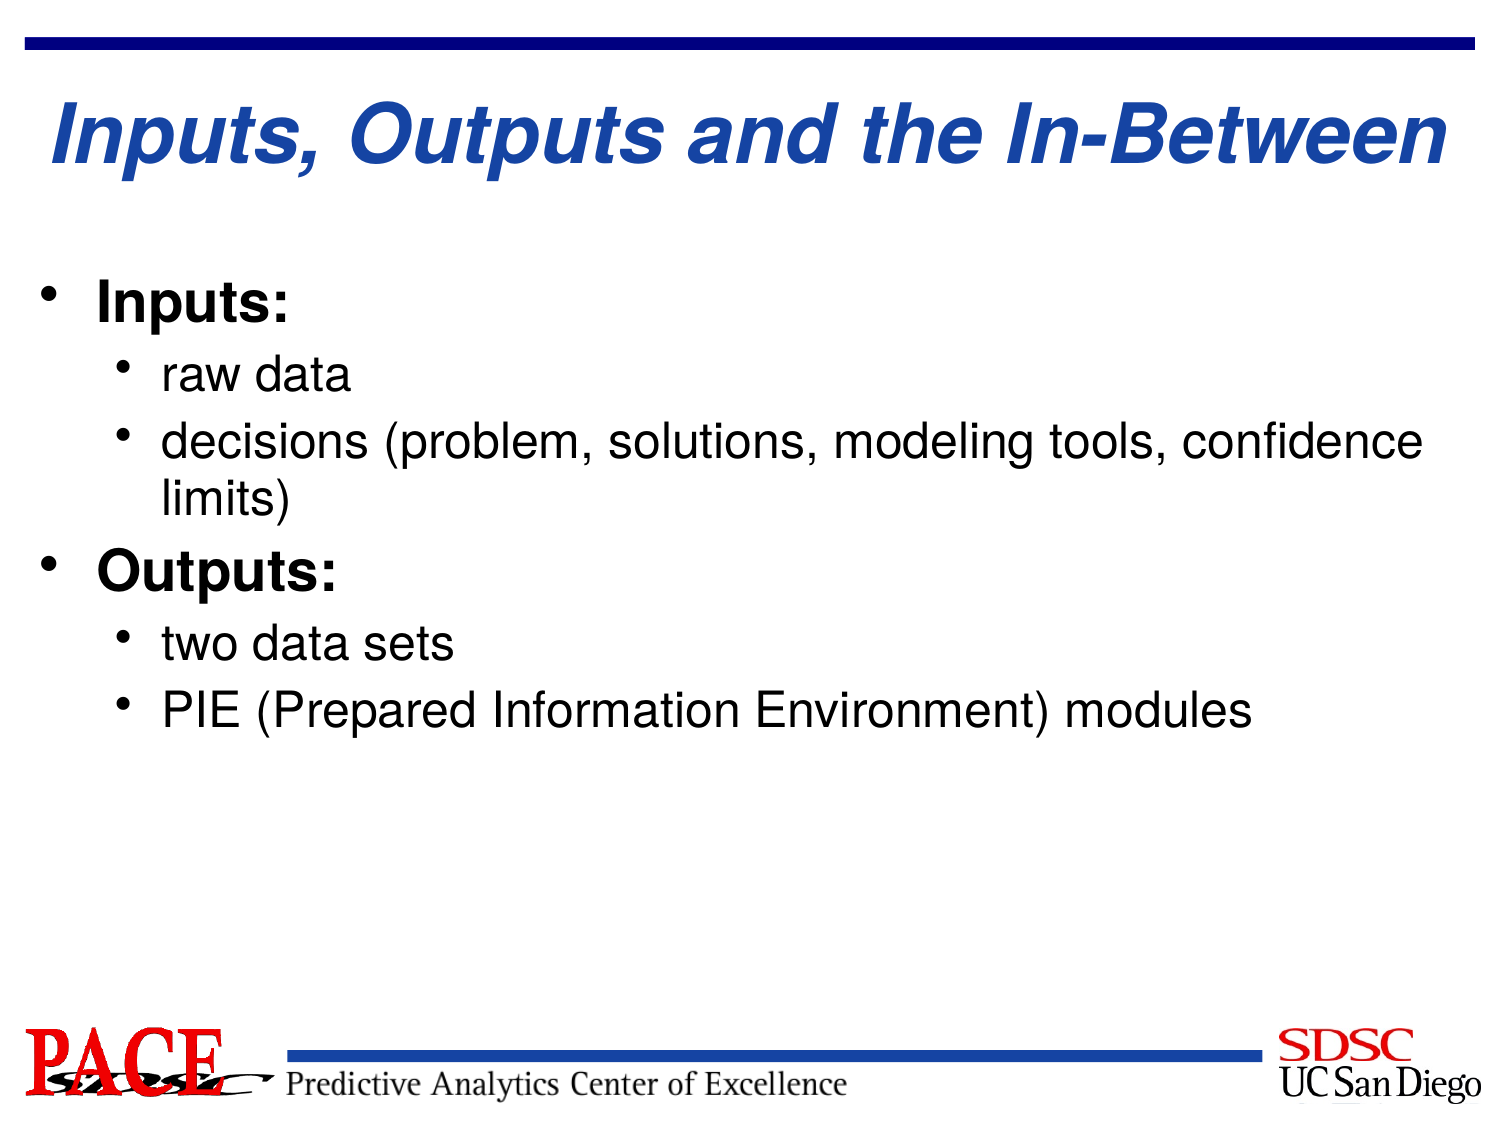

# Inputs, Outputs and the In-Between
Inputs:
raw data
decisions (problem, solutions, modeling tools, confidence limits)
Outputs:
two data sets
PIE (Prepared Information Environment) modules